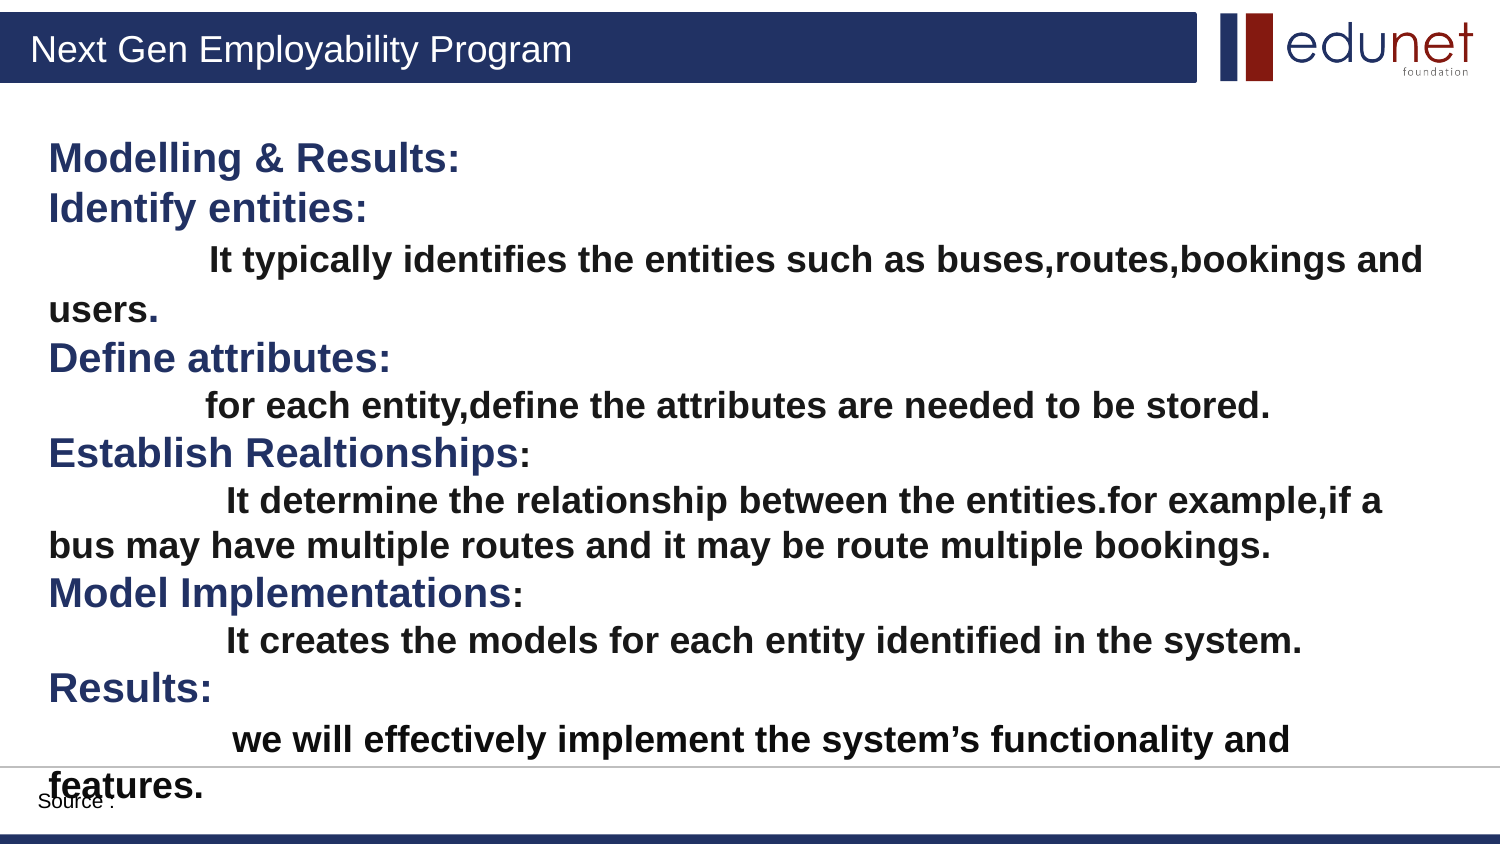

Modelling & Results:
Identify entities:
              It typically identifies the entities such as buses,routes,bookings and users.
Define attributes:
               for each entity,define the attributes are needed to be stored.
Establish Realtionships:
                 It determine the relationship between the entities.for example,if a bus may have multiple routes and it may be route multiple bookings.
Model Implementations:
                 It creates the models for each entity identified in the system.
Results:
                we will effectively implement the system’s functionality and features.
Source :